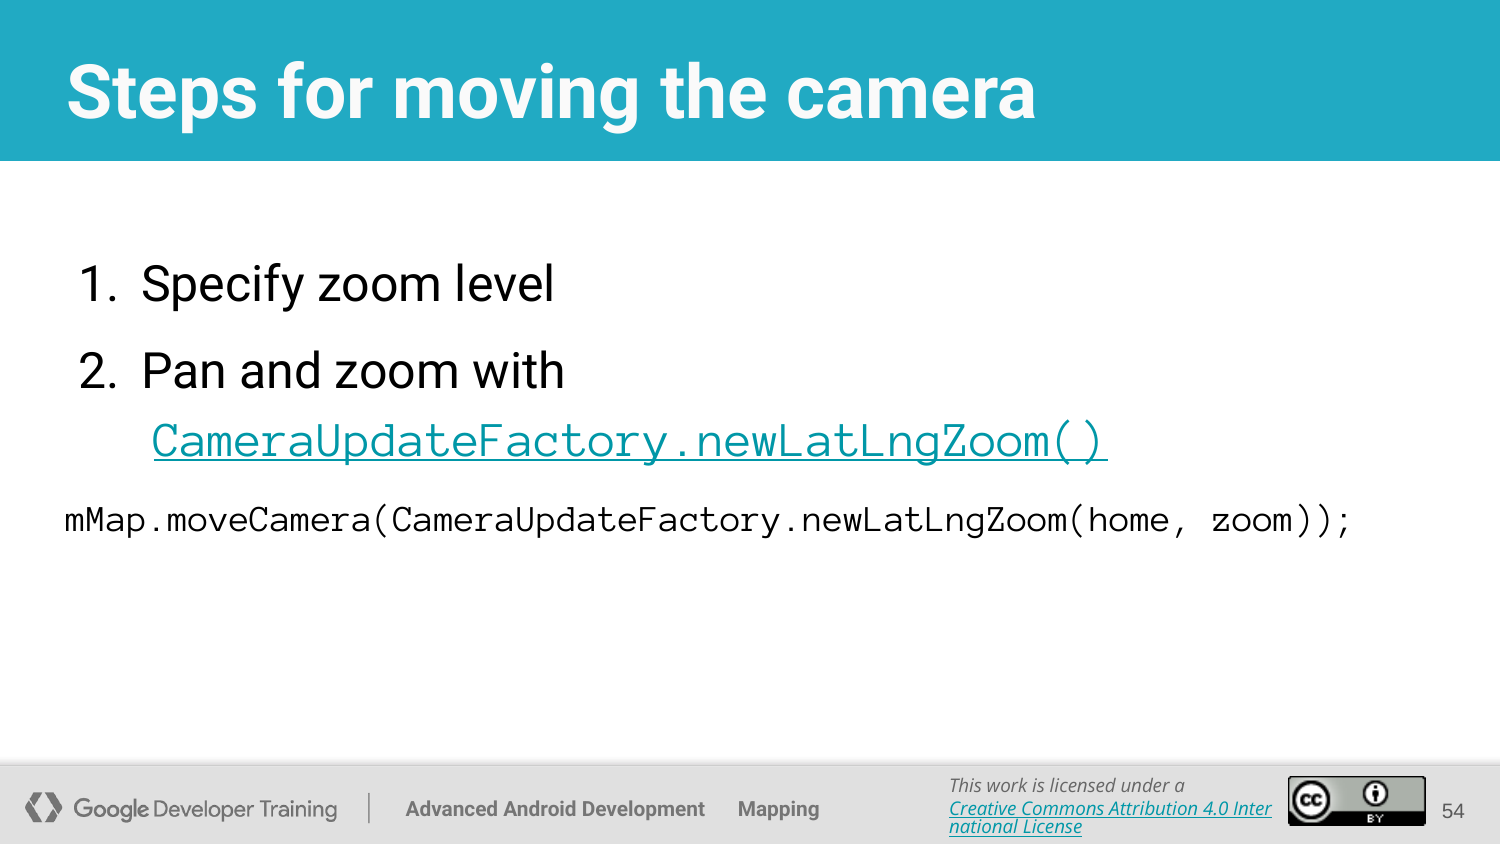

# Steps for moving the camera
Specify zoom level
Pan and zoom with
 CameraUpdateFactory.newLatLngZoom()
mMap.moveCamera(CameraUpdateFactory.newLatLngZoom(home, zoom));
54